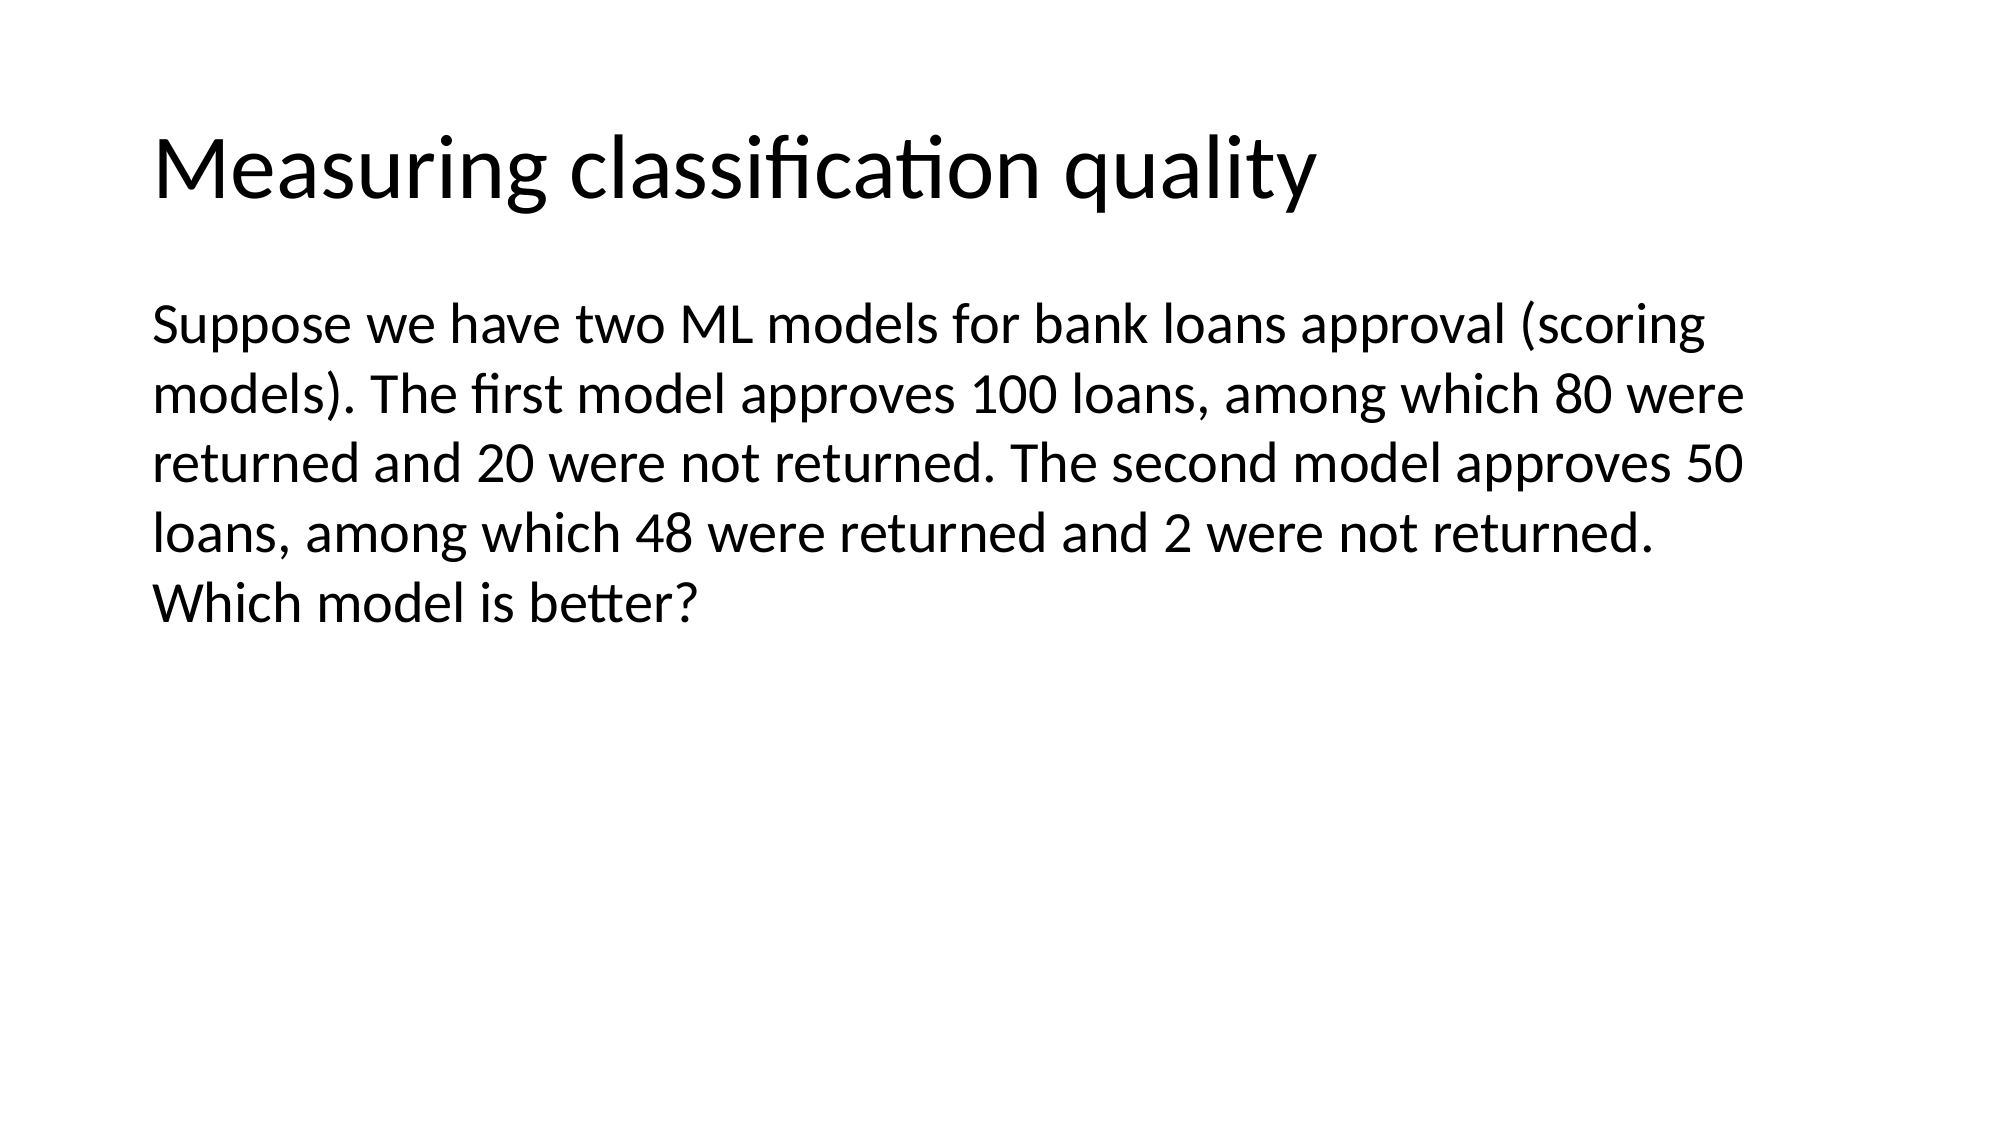

# Measuring classification quality
Suppose we have two ML models for bank loans approval (scoring models). The first model approves 100 loans, among which 80 were returned and 20 were not returned. The second model approves 50 loans, among which 48 were returned and 2 were not returned. Which model is better?